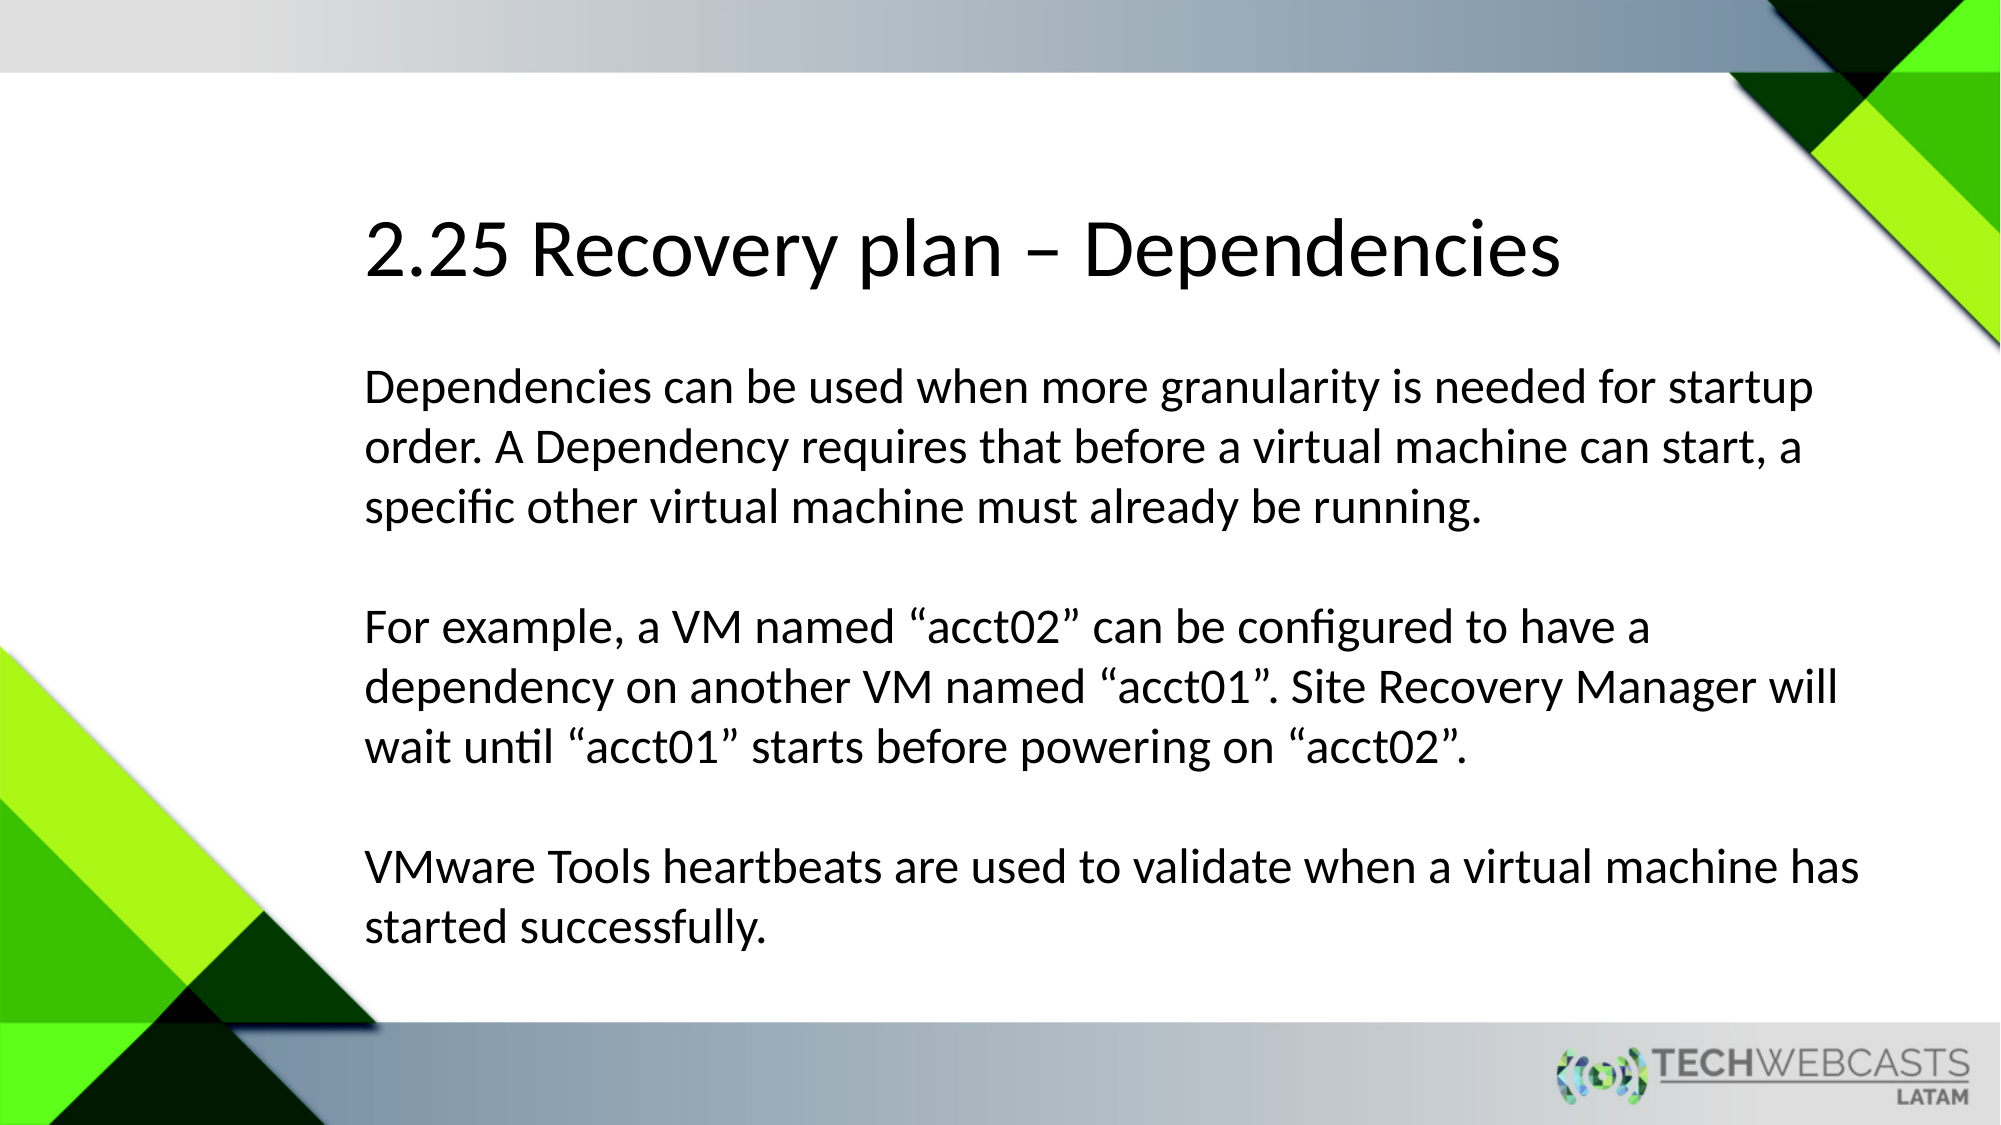

2.25 Recovery plan – Dependencies

Dependencies can be used when more granularity is needed for startup order. A Dependency requires that before a virtual machine can start, a specific other virtual machine must already be running.

For example, a VM named “acct02” can be configured to have a dependency on another VM named “acct01”. Site Recovery Manager will wait until “acct01” starts before powering on “acct02”.

VMware Tools heartbeats are used to validate when a virtual machine has started successfully.